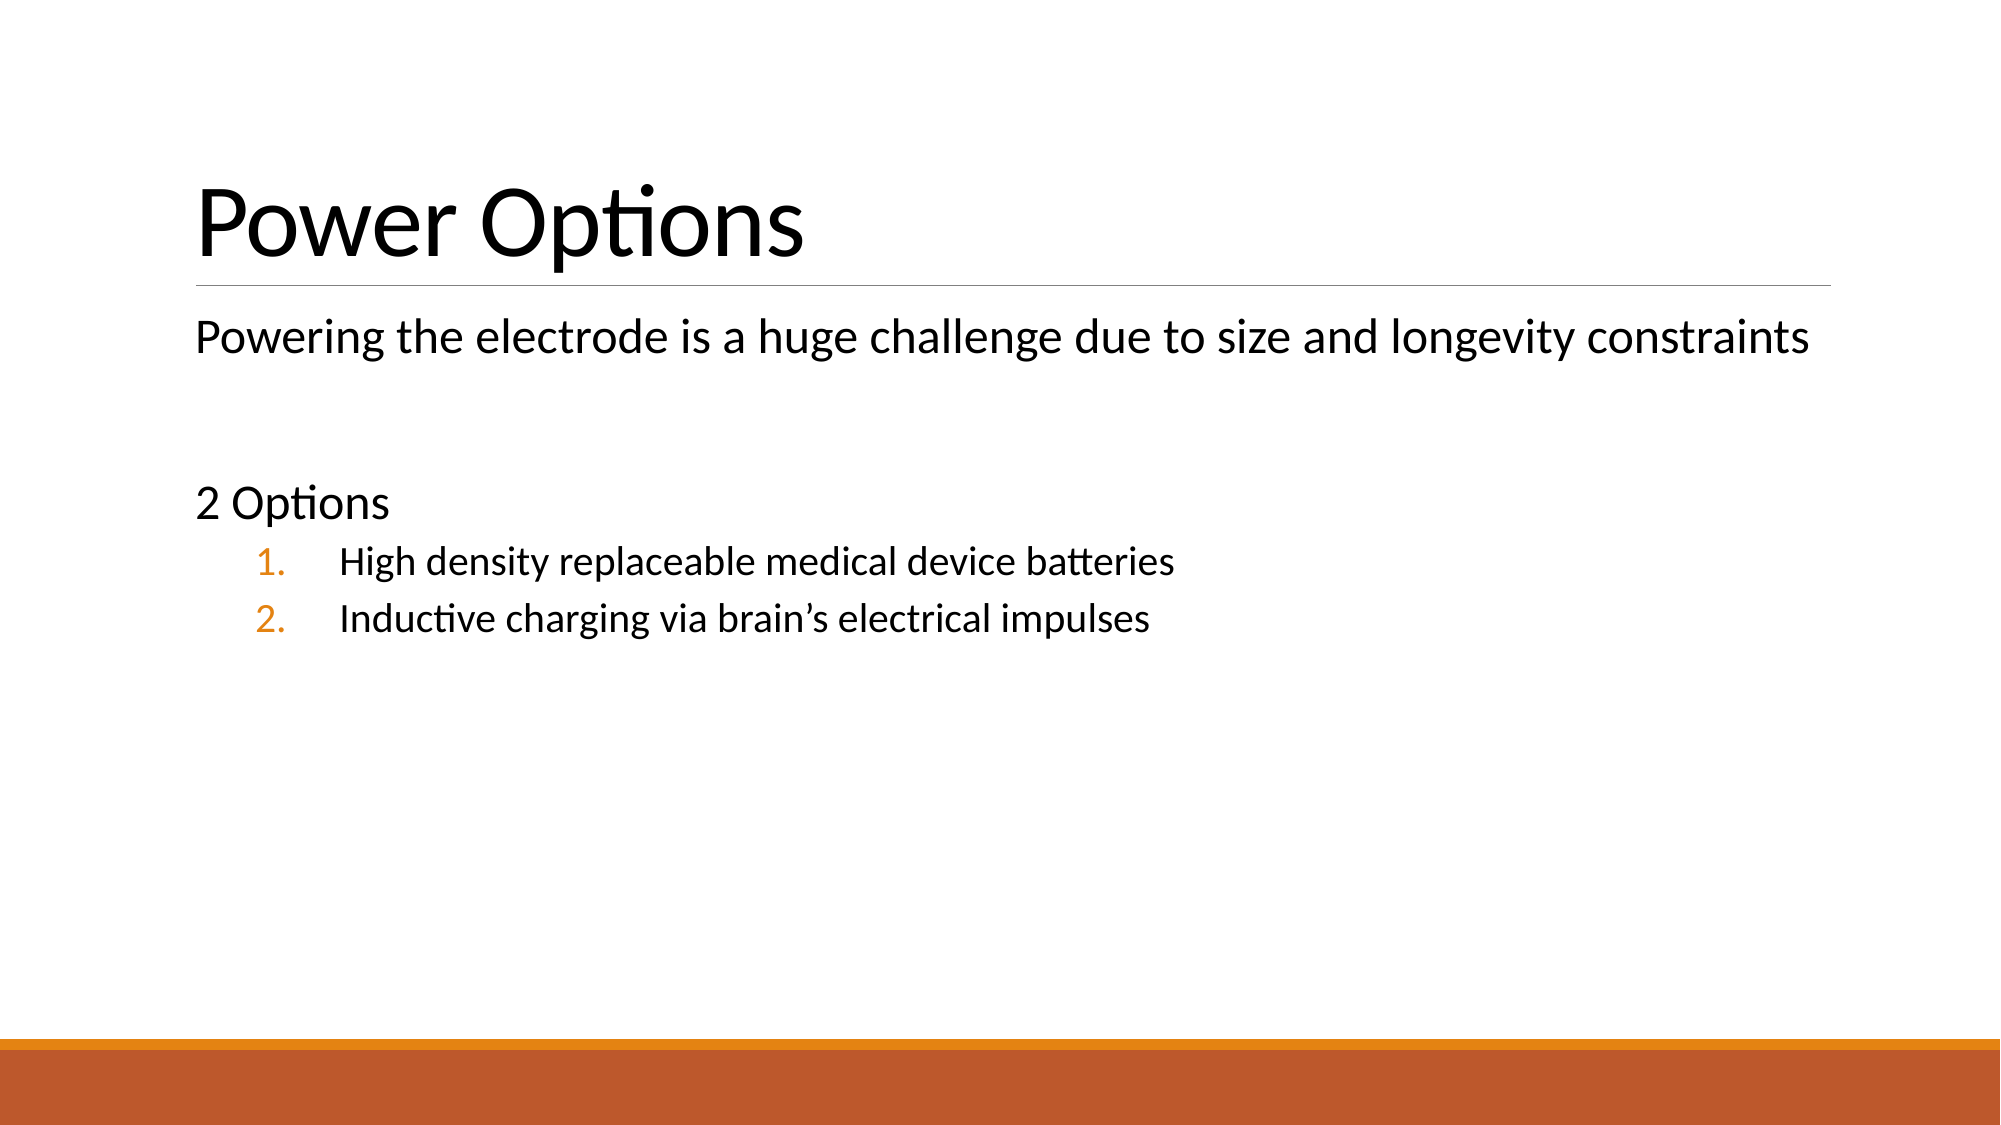

# Power Options
Powering the electrode is a huge challenge due to size and longevity constraints

2 Options
High density replaceable medical device batteries
Inductive charging via brain’s electrical impulses